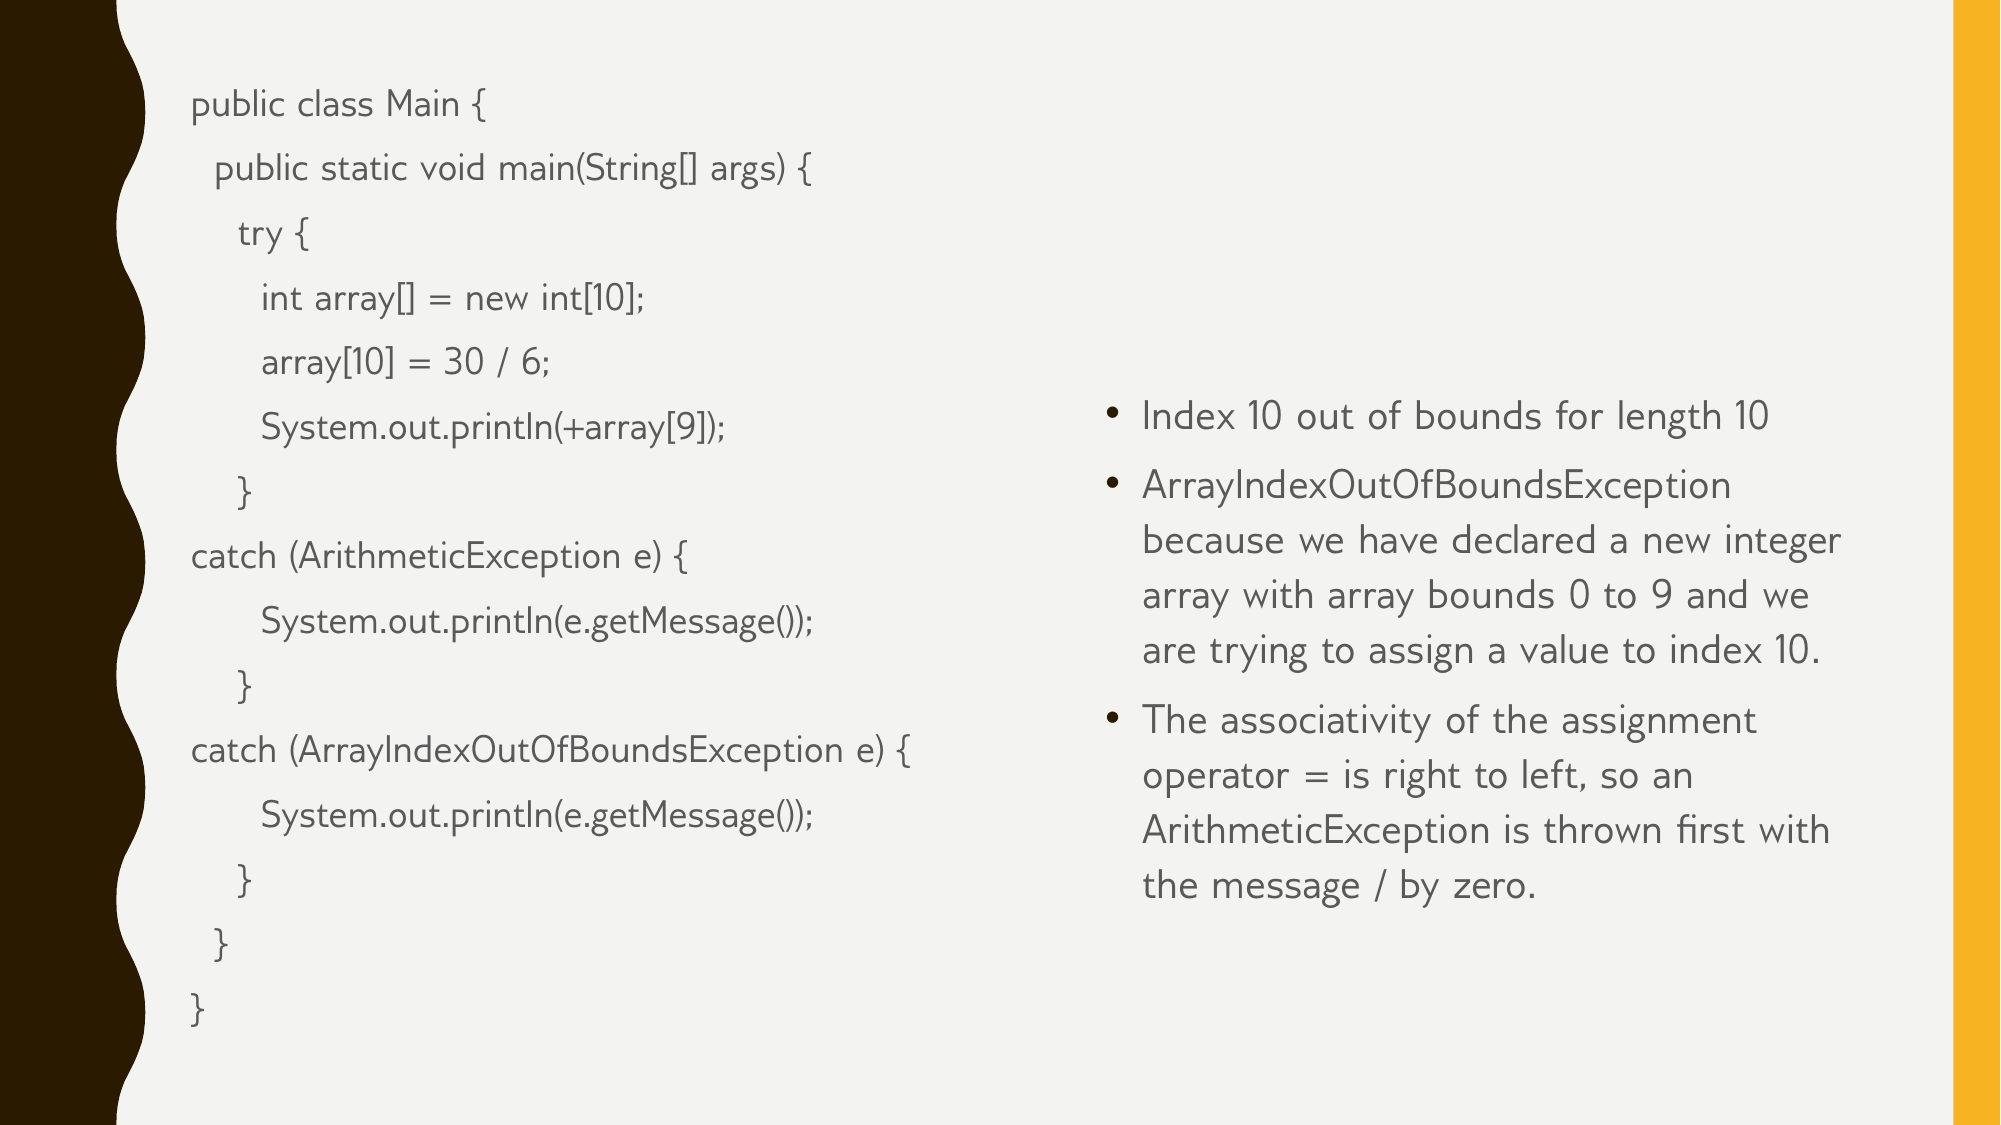

public class Main {
  public static void main(String[] args) {
    try {
      int array[] = new int[10];
      array[10] = 30 / 6;
      System.out.println(+array[9]);
    }
catch (ArithmeticException e) {
      System.out.println(e.getMessage());
    }
catch (ArrayIndexOutOfBoundsException e) {
      System.out.println(e.getMessage());
    }
  }
}
Index 10 out of bounds for length 10
ArrayIndexOutOfBoundsException because we have declared a new integer array with array bounds 0 to 9 and we are trying to assign a value to index 10.
The associativity of the assignment operator = is right to left, so an ArithmeticException is thrown first with the message / by zero.